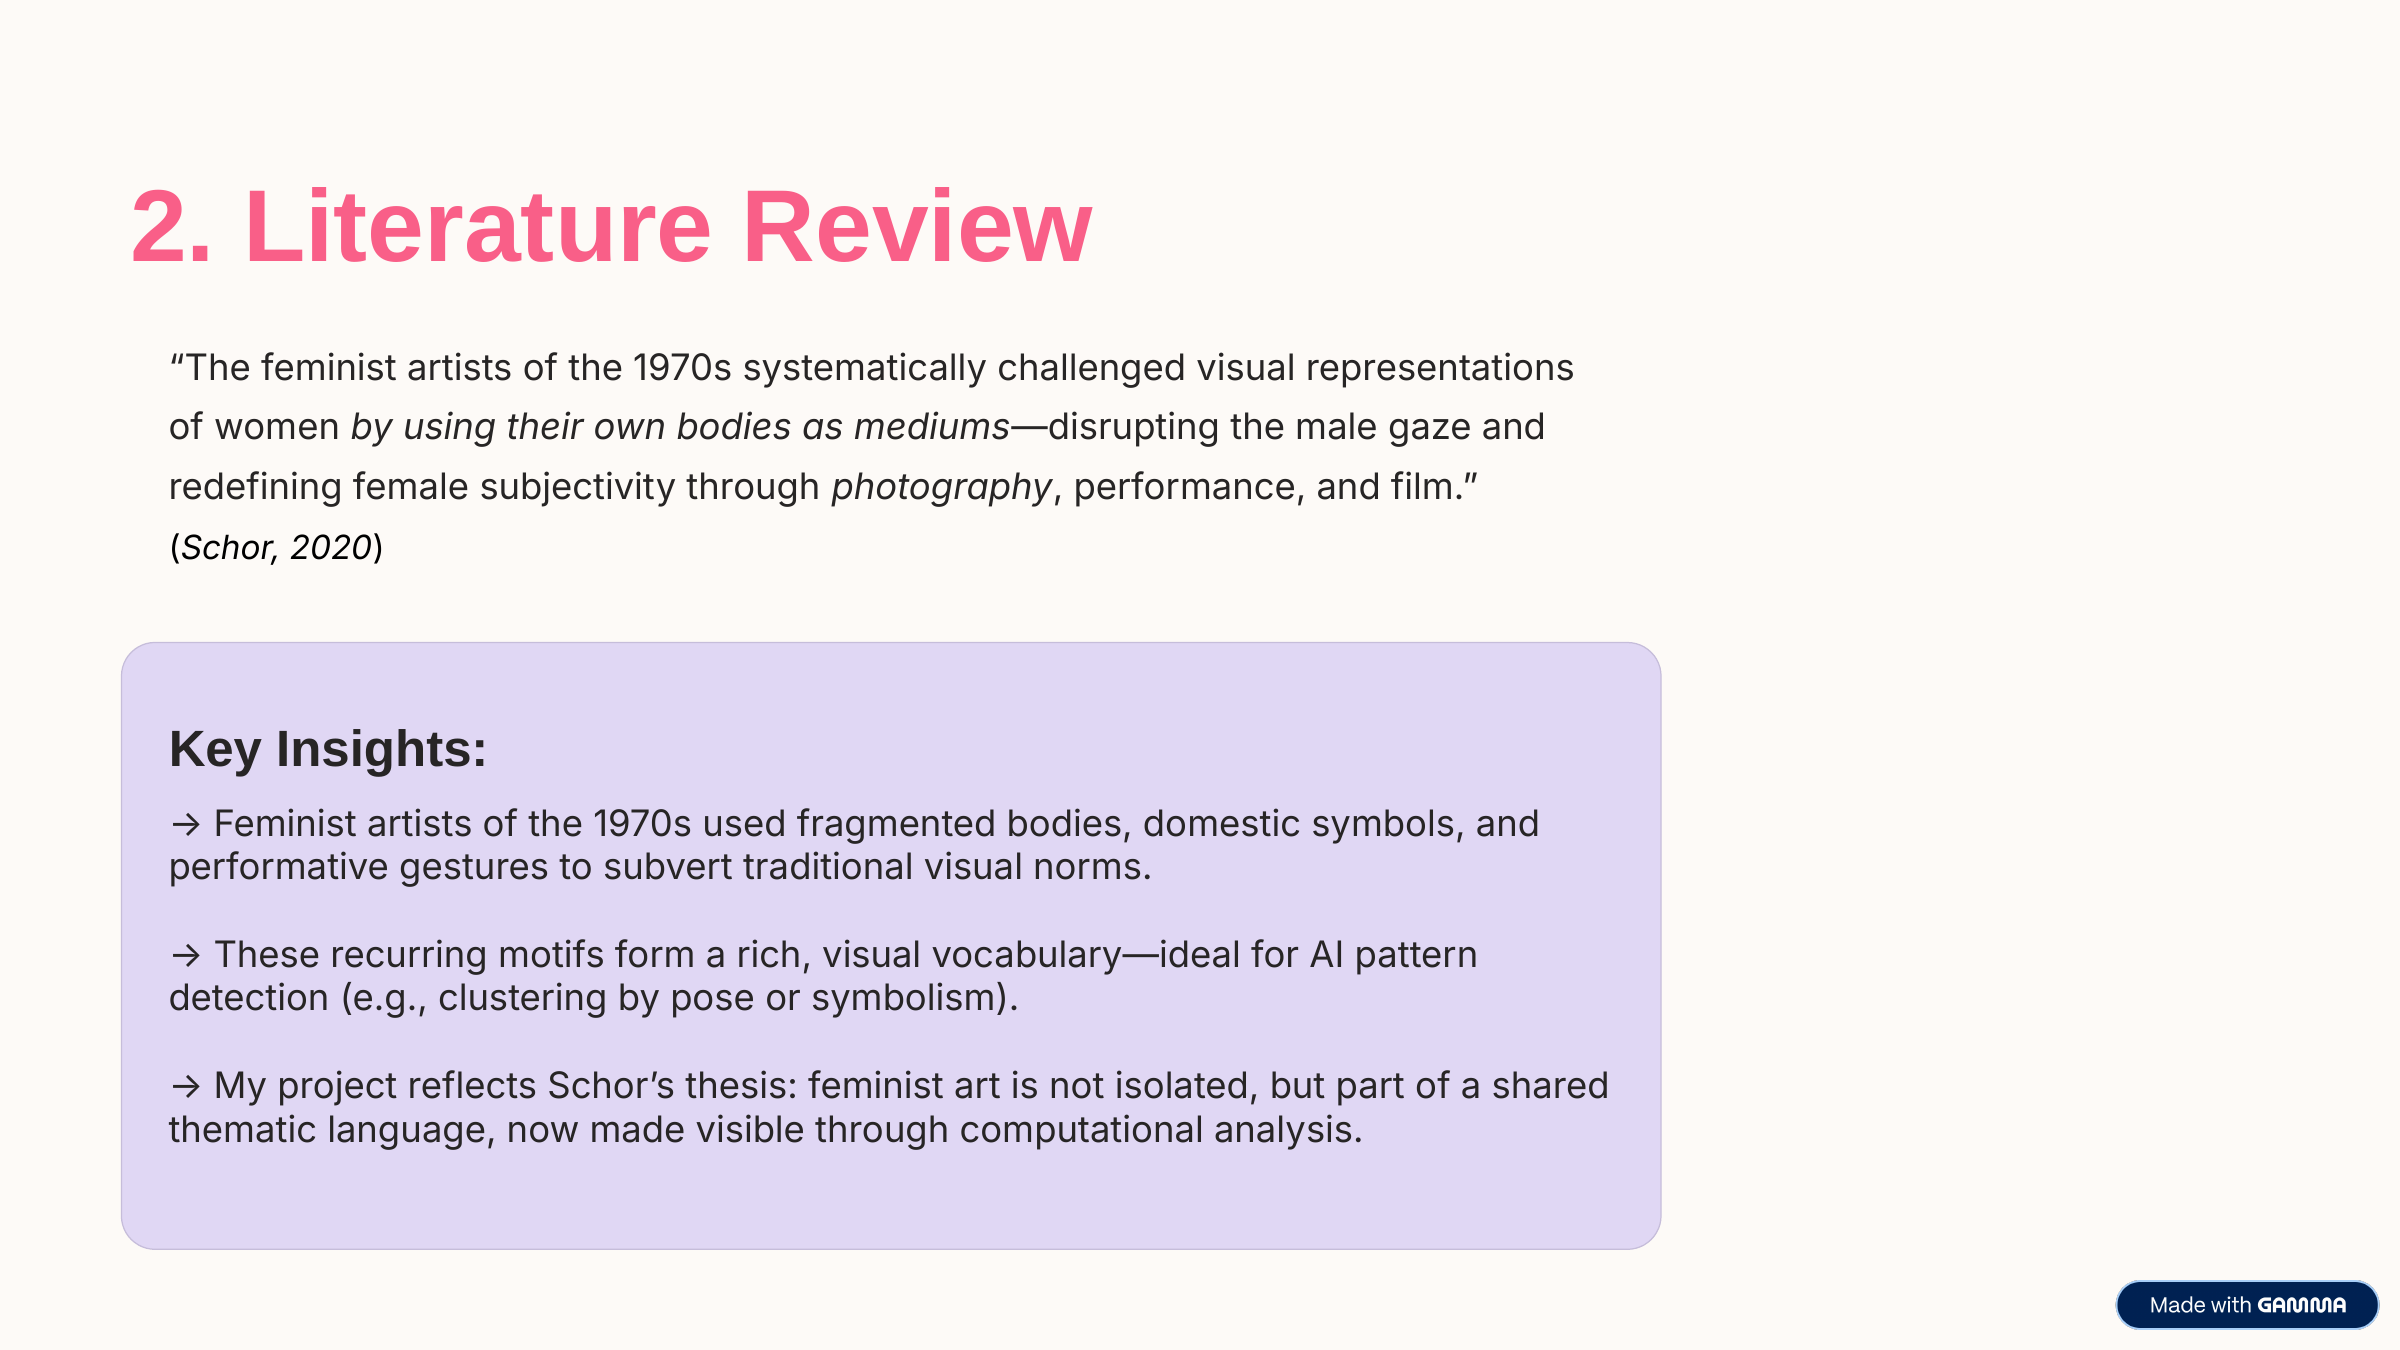

2. Literature Review
“The feminist artists of the 1970s systematically challenged visual representations of women by using their own bodies as mediums—disrupting the male gaze and redefining female subjectivity through photography, performance, and film.”
(Schor, 2020)

Key Insights:
-> Feminist artists of the 1970s used fragmented bodies, domestic symbols, and performative gestures to subvert traditional visual norms.

-> These recurring motifs form a rich, visual vocabulary—ideal for AI pattern detection (e.g., clustering by pose or symbolism).

-> My project reflects Schor’s thesis: feminist art is not isolated, but part of a shared thematic language, now made visible through computational analysis.